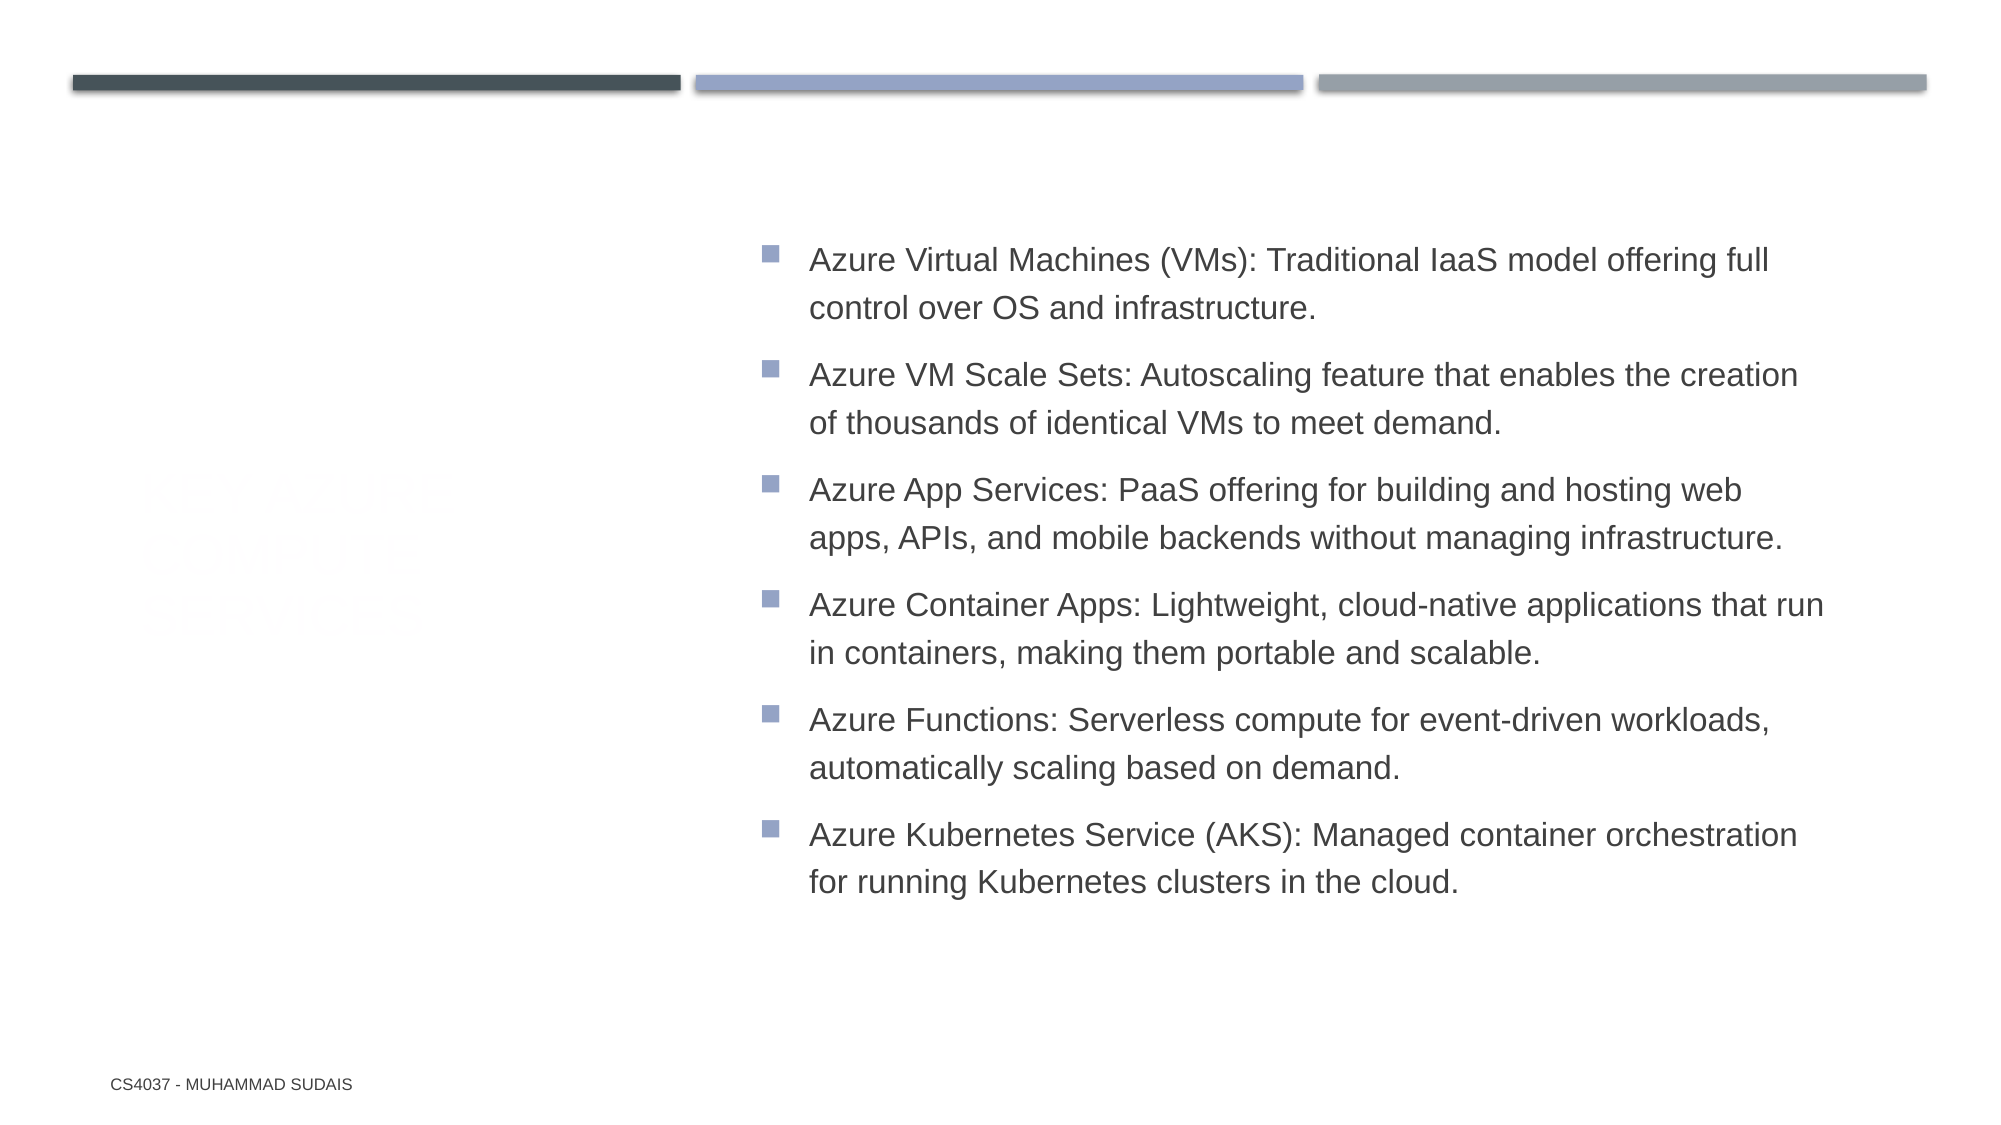

# Key Azure Compute Services
Azure Virtual Machines (VMs): Traditional IaaS model offering full control over OS and infrastructure.
Azure VM Scale Sets: Autoscaling feature that enables the creation of thousands of identical VMs to meet demand.
Azure App Services: PaaS offering for building and hosting web apps, APIs, and mobile backends without managing infrastructure.
Azure Container Apps: Lightweight, cloud-native applications that run in containers, making them portable and scalable.
Azure Functions: Serverless compute for event-driven workloads, automatically scaling based on demand.
Azure Kubernetes Service (AKS): Managed container orchestration for running Kubernetes clusters in the cloud.
CS4037 - Muhammad Sudais